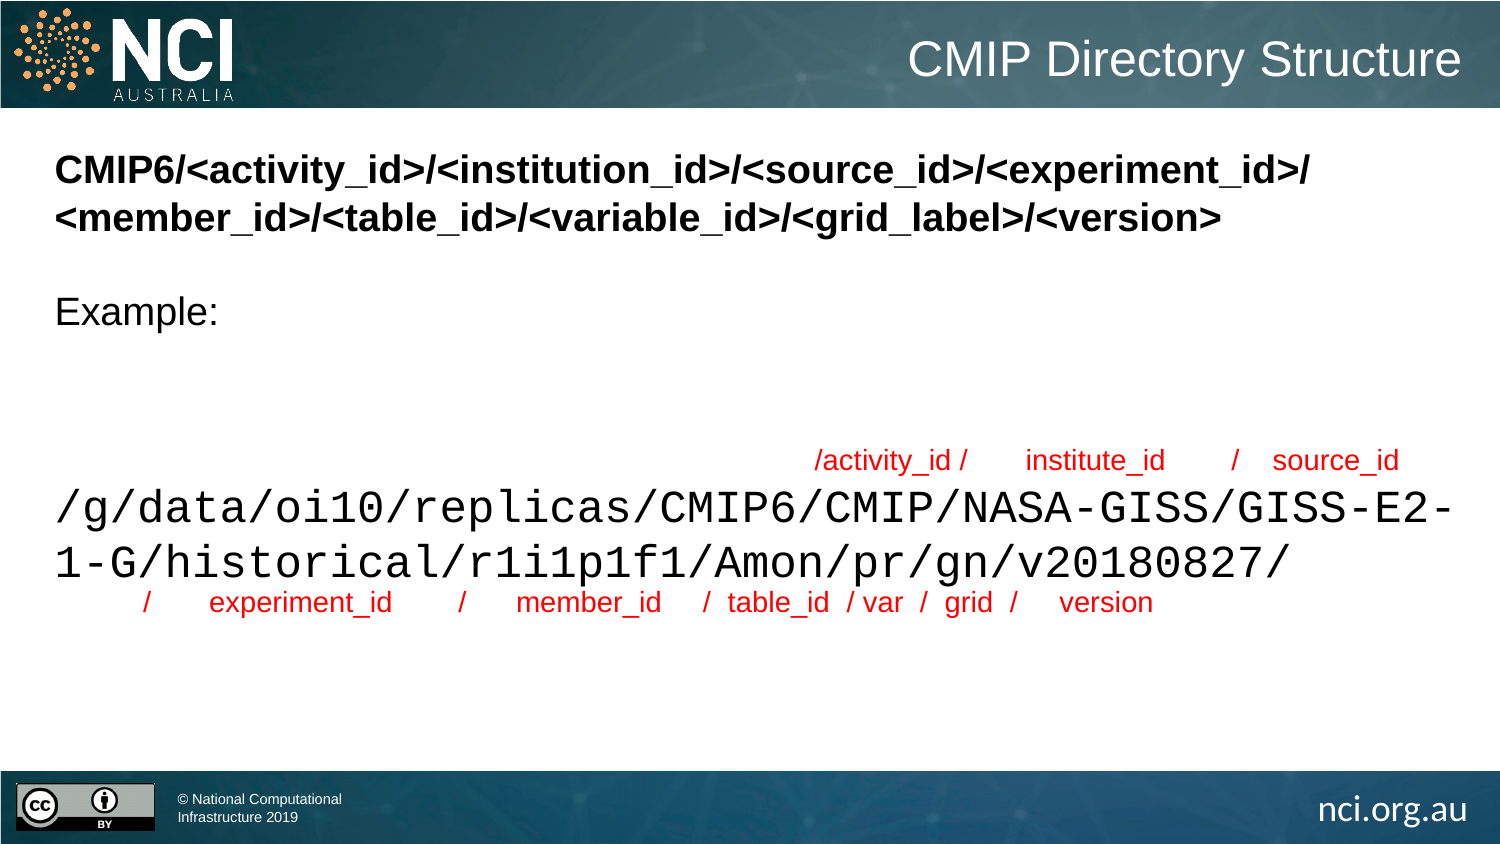

CMIP Directory Structure
CMIP6/<activity_id>/<institution_id>/<source_id>/<experiment_id>/<member_id>/<table_id>/<variable_id>/<grid_label>/<version>

Example:

/g/data/oi10/replicas/CMIP6/CMIP/NASA-GISS/GISS-E2-1-G/historical/r1i1p1f1/Amon/pr/gn/v20180827/

 /activity_id /       institute_id        /    source_id
         /       experiment_id        /      member_id     /  table_id  / var  /  grid  /     version